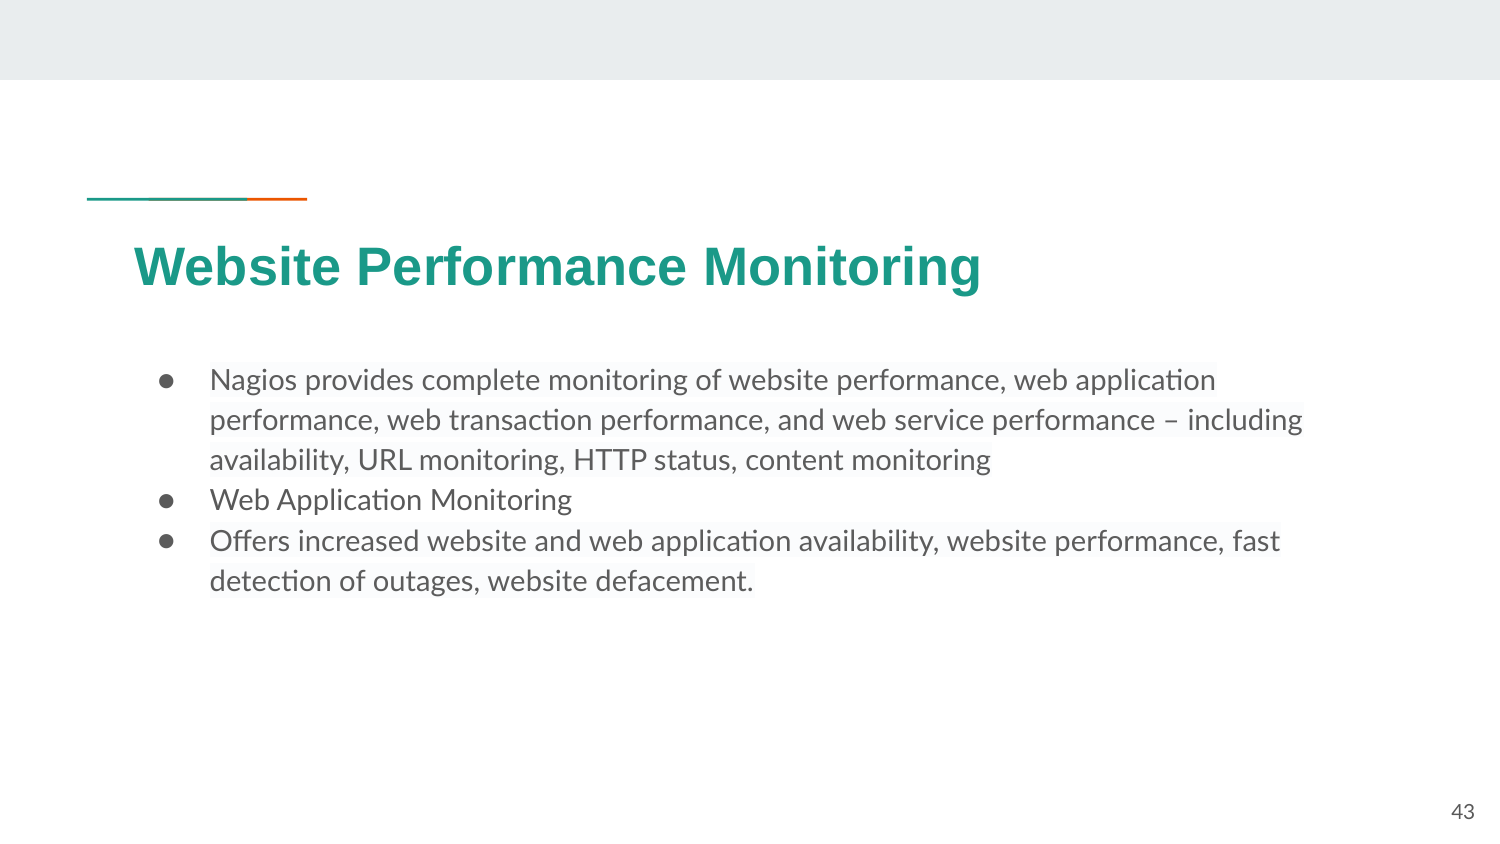

# Website Performance Monitoring
Nagios provides complete monitoring of website performance, web application performance, web transaction performance, and web service performance – including availability, URL monitoring, HTTP status, content monitoring
Web Application Monitoring
Offers increased website and web application availability, website performance, fast detection of outages, website defacement.

43